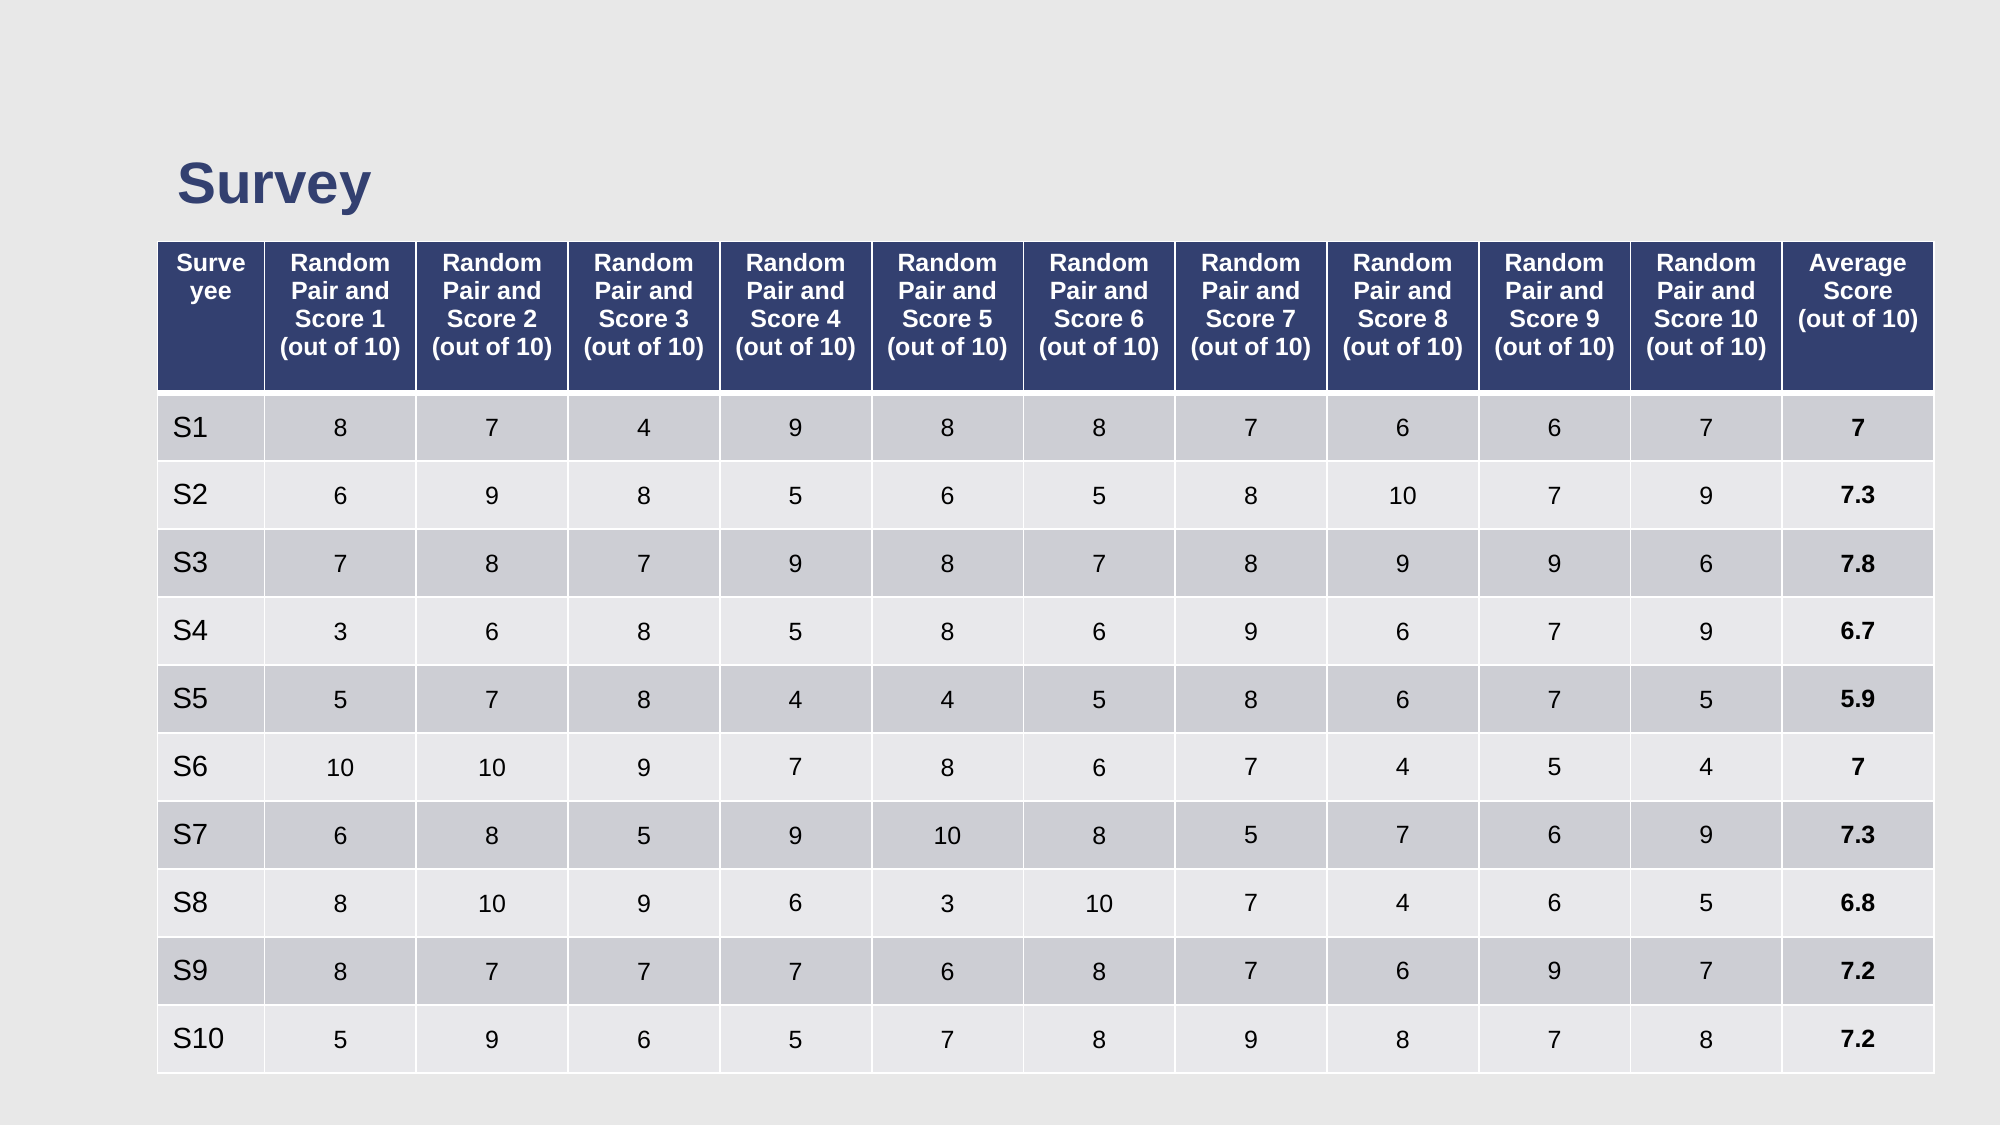

# Survey
| Surveyee | Random Pair and Score 1 (out of 10) | Random Pair and Score 2 (out of 10) | Random Pair and Score 3 (out of 10) | Random Pair and Score 4 (out of 10) | Random Pair and Score 5 (out of 10) | Random Pair and Score 6 (out of 10) | Random Pair and Score 7 (out of 10) | Random Pair and Score 8 (out of 10) | Random Pair and Score 9 (out of 10) | Random Pair and Score 10 (out of 10) | Average Score (out of 10) |
| --- | --- | --- | --- | --- | --- | --- | --- | --- | --- | --- | --- |
| S1 | 8 | 7 | 4 | 9 | 8 | 8 | 7 | 6 | 6 | 7 | 7 |
| S2 | 6 | 9 | 8 | 5 | 6 | 5 | 8 | 10 | 7 | 9 | 7.3 |
| S3 | 7 | 8 | 7 | 9 | 8 | 7 | 8 | 9 | 9 | 6 | 7.8 |
| S4 | 3 | 6 | 8 | 5 | 8 | 6 | 9 | 6 | 7 | 9 | 6.7 |
| S5 | 5 | 7 | 8 | 4 | 4 | 5 | 8 | 6 | 7 | 5 | 5.9 |
| S6 | 10 | 10 | 9 | 7 | 8 | 6 | 7 | 4 | 5 | 4 | 7 |
| S7 | 6 | 8 | 5 | 9 | 10 | 8 | 5 | 7 | 6 | 9 | 7.3 |
| S8 | 8 | 10 | 9 | 6 | 3 | 10 | 7 | 4 | 6 | 5 | 6.8 |
| S9 | 8 | 7 | 7 | 7 | 6 | 8 | 7 | 6 | 9 | 7 | 7.2 |
| S10 | 5 | 9 | 6 | 5 | 7 | 8 | 9 | 8 | 7 | 8 | 7.2 |